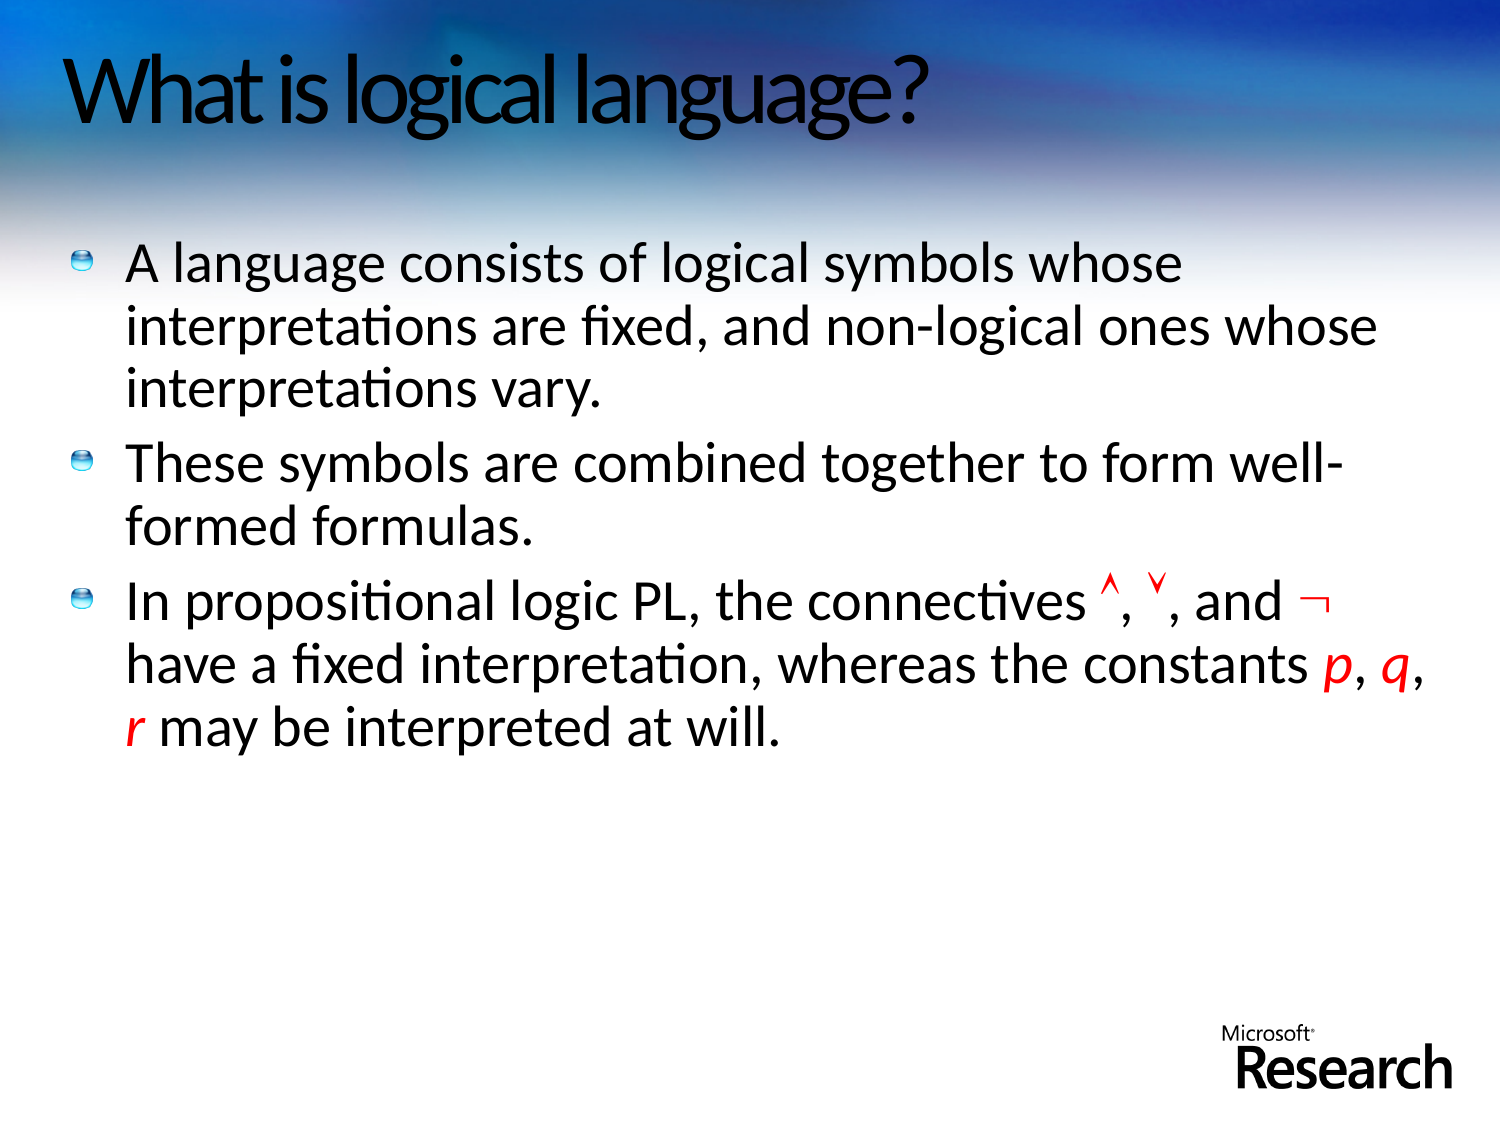

# What is logical language?
A language consists of logical symbols whose interpretations are fixed, and non-logical ones whose interpretations vary.
These symbols are combined together to form well-formed formulas.
In propositional logic PL, the connectives ∧, ∨, and ¬ have a fixed interpretation, whereas the constants p, q, r may be interpreted at will.